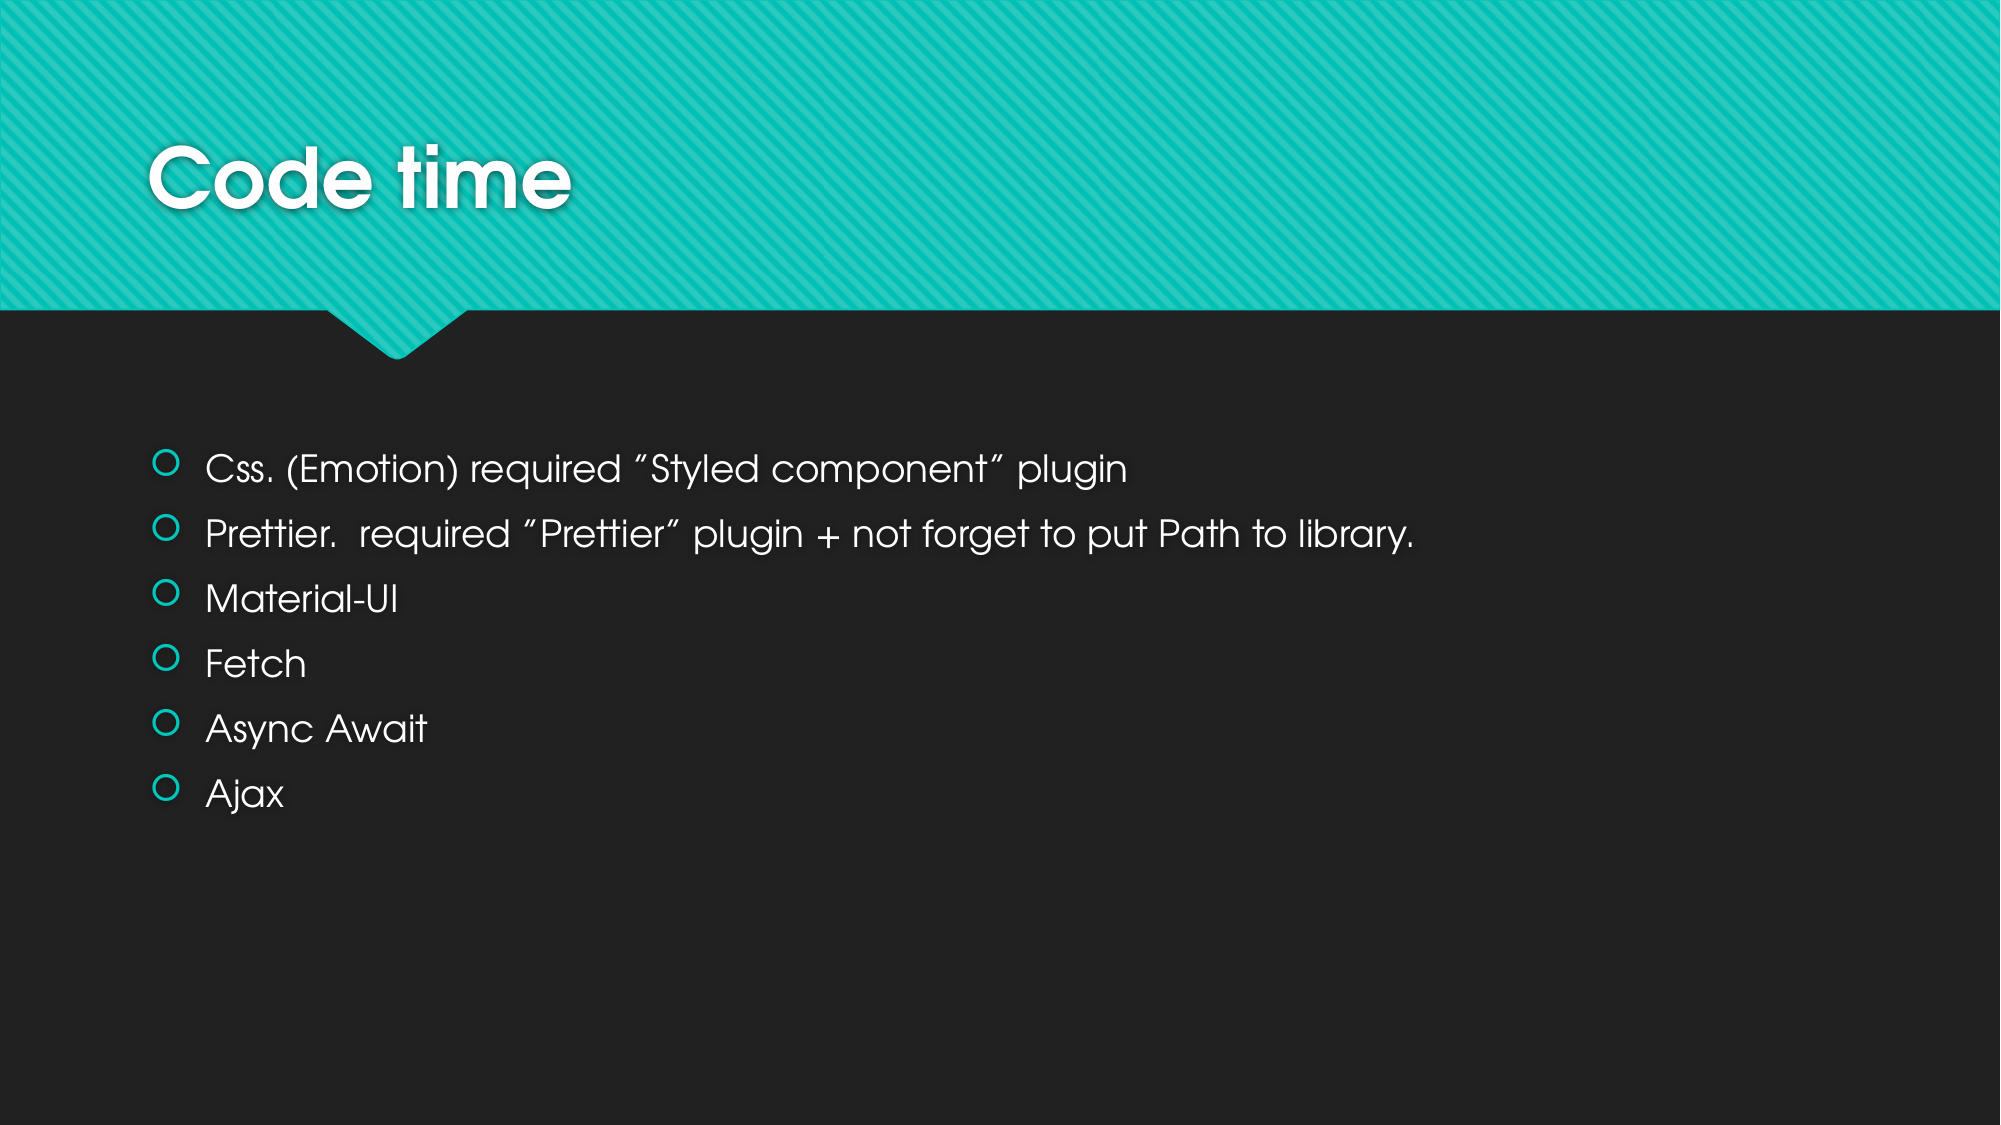

# Code time

Css. (Emotion) required ”Styled component” plugin
Prettier.  required ”Prettier” plugin + not forget to put Path to library.
Material-UI
Fetch
Async Await
Ajax